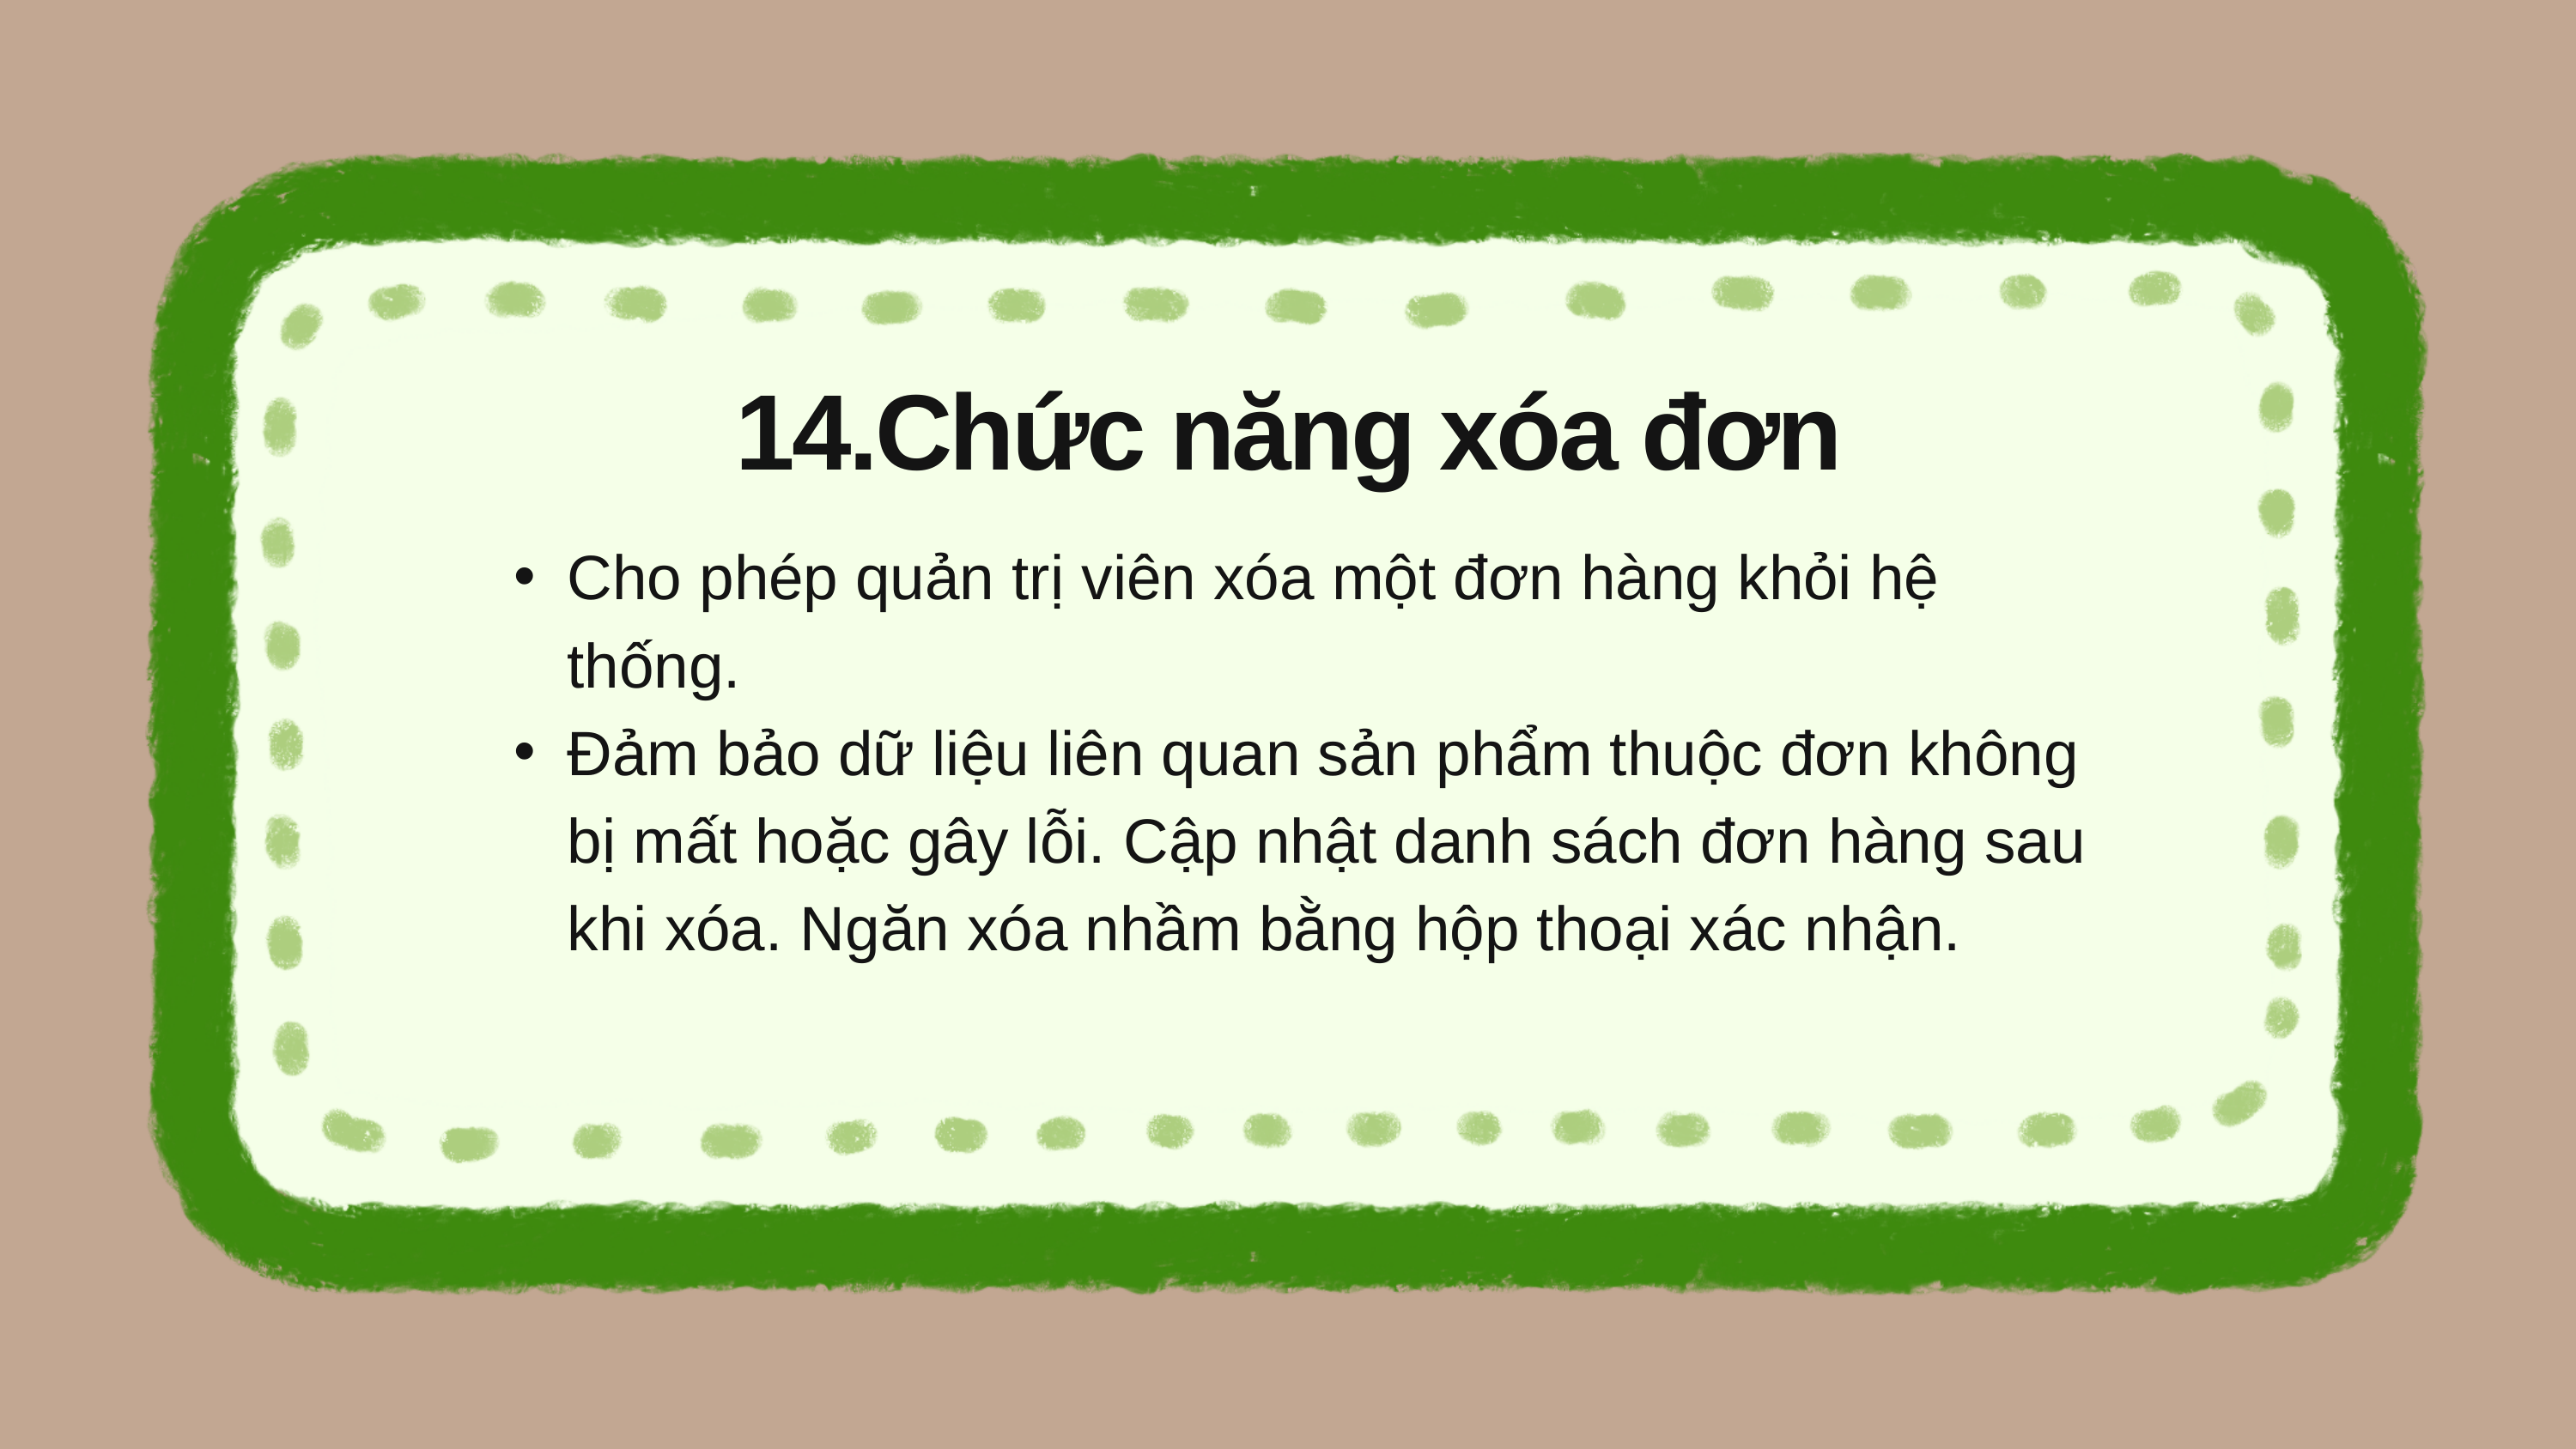

14.Chức năng xóa đơn
Cho phép quản trị viên xóa một đơn hàng khỏi hệ thống.
Đảm bảo dữ liệu liên quan sản phẩm thuộc đơn không bị mất hoặc gây lỗi. Cập nhật danh sách đơn hàng sau khi xóa. Ngăn xóa nhầm bằng hộp thoại xác nhận.